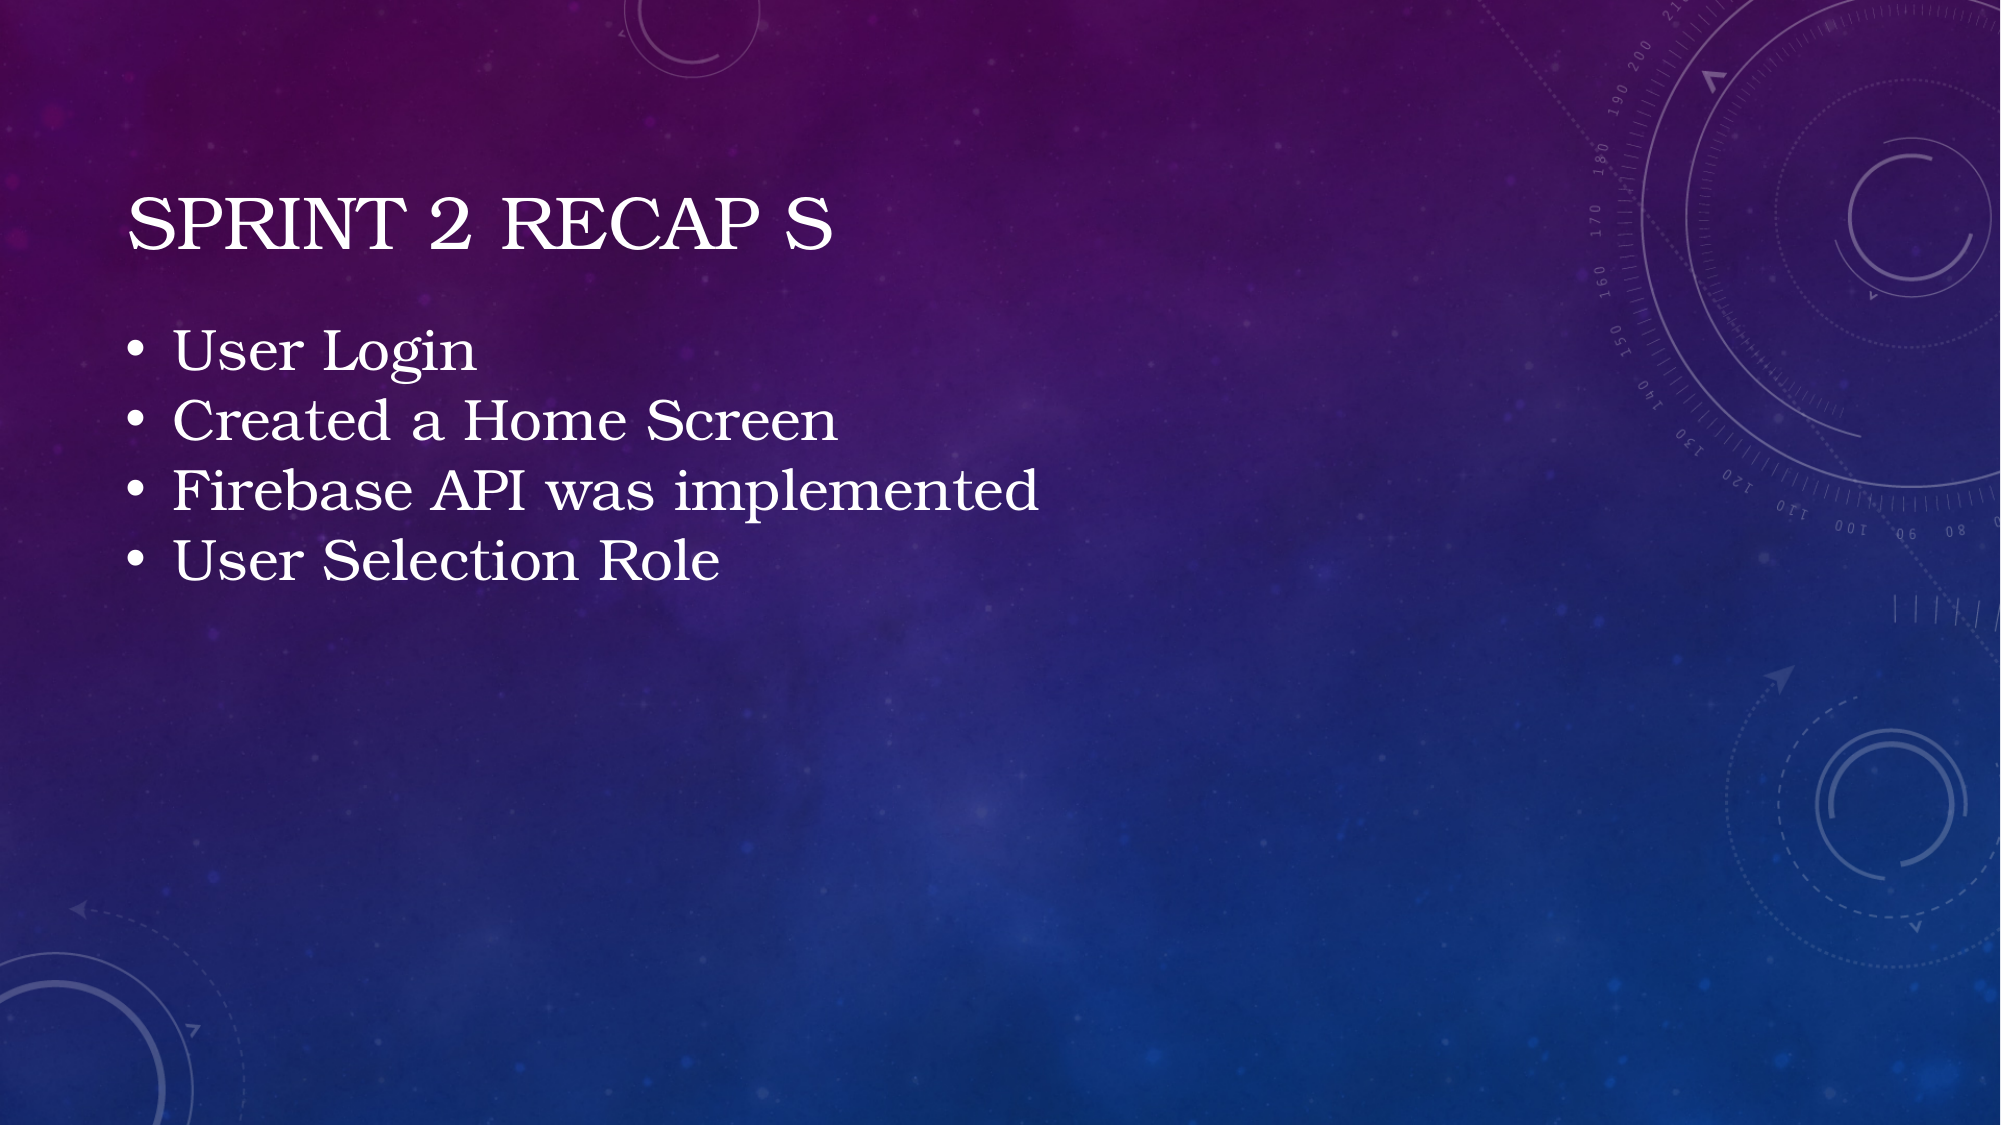

# Sprint 2 Recap S
User Login
Created a Home Screen
Firebase API was implemented
User Selection Role